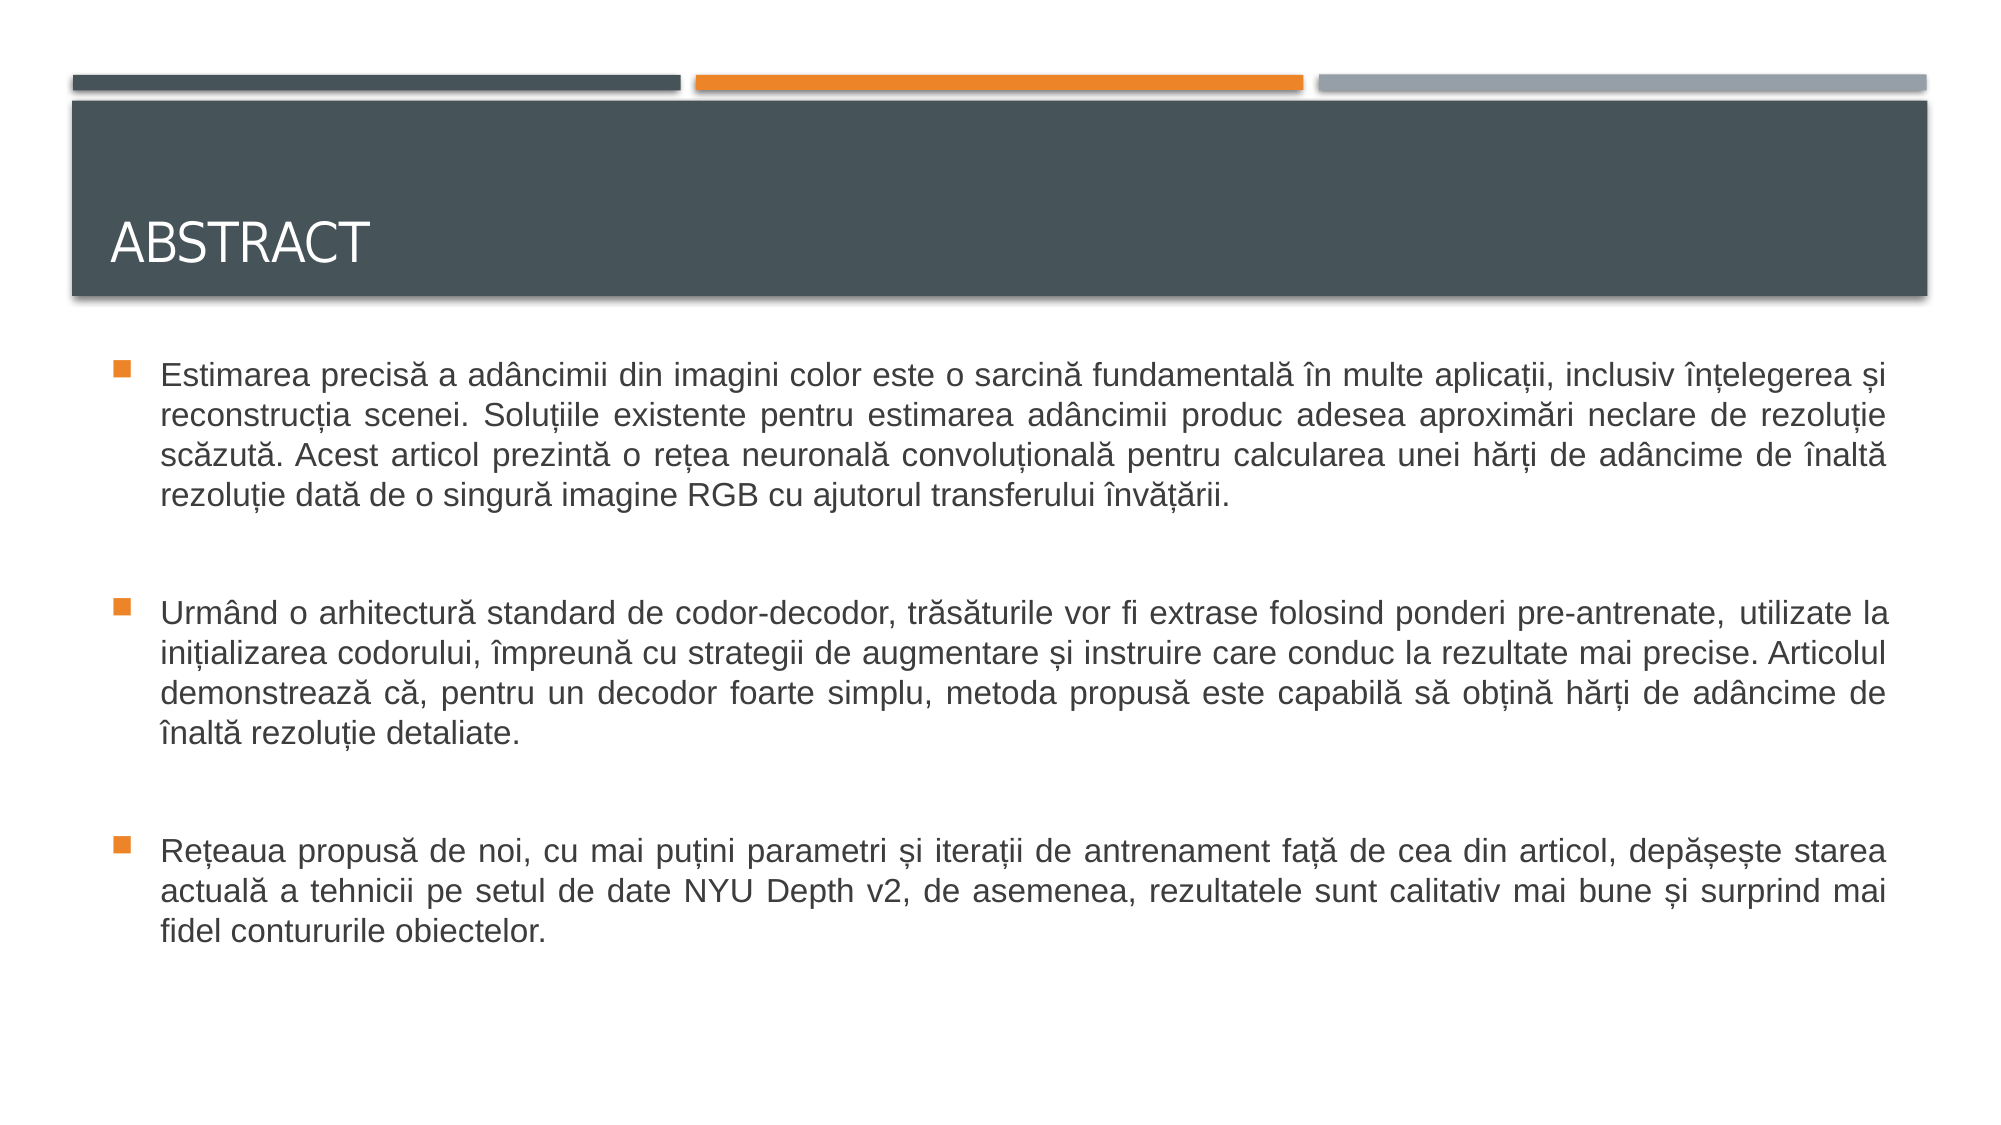

# Abstract
Estimarea precisă a adâncimii din imagini color este o sarcină fundamentală în multe aplicații, inclusiv înțelegerea și reconstrucția scenei. Soluțiile existente pentru estimarea adâncimii produc adesea aproximări neclare de rezoluție scăzută. Acest articol prezintă o rețea neuronală convoluțională pentru calcularea unei hărți de adâncime de înaltă rezoluție dată de o singură imagine RGB cu ajutorul transferului învățării.

Urmând o arhitectură standard de codor-decodor, trăsăturile vor fi extrase folosind ponderi pre-antrenate, utilizate la inițializarea codorului, împreună cu strategii de augmentare și instruire care conduc la rezultate mai precise. Articolul demonstrează că, pentru un decodor foarte simplu, metoda propusă este capabilă să obțină hărți de adâncime de înaltă rezoluție detaliate.

Rețeaua propusă de noi, cu mai puțini parametri și iterații de antrenament față de cea din articol, depășește starea actuală a tehnicii pe setul de date NYU Depth v2, de asemenea, rezultatele sunt calitativ mai bune și surprind mai fidel contururile obiectelor.